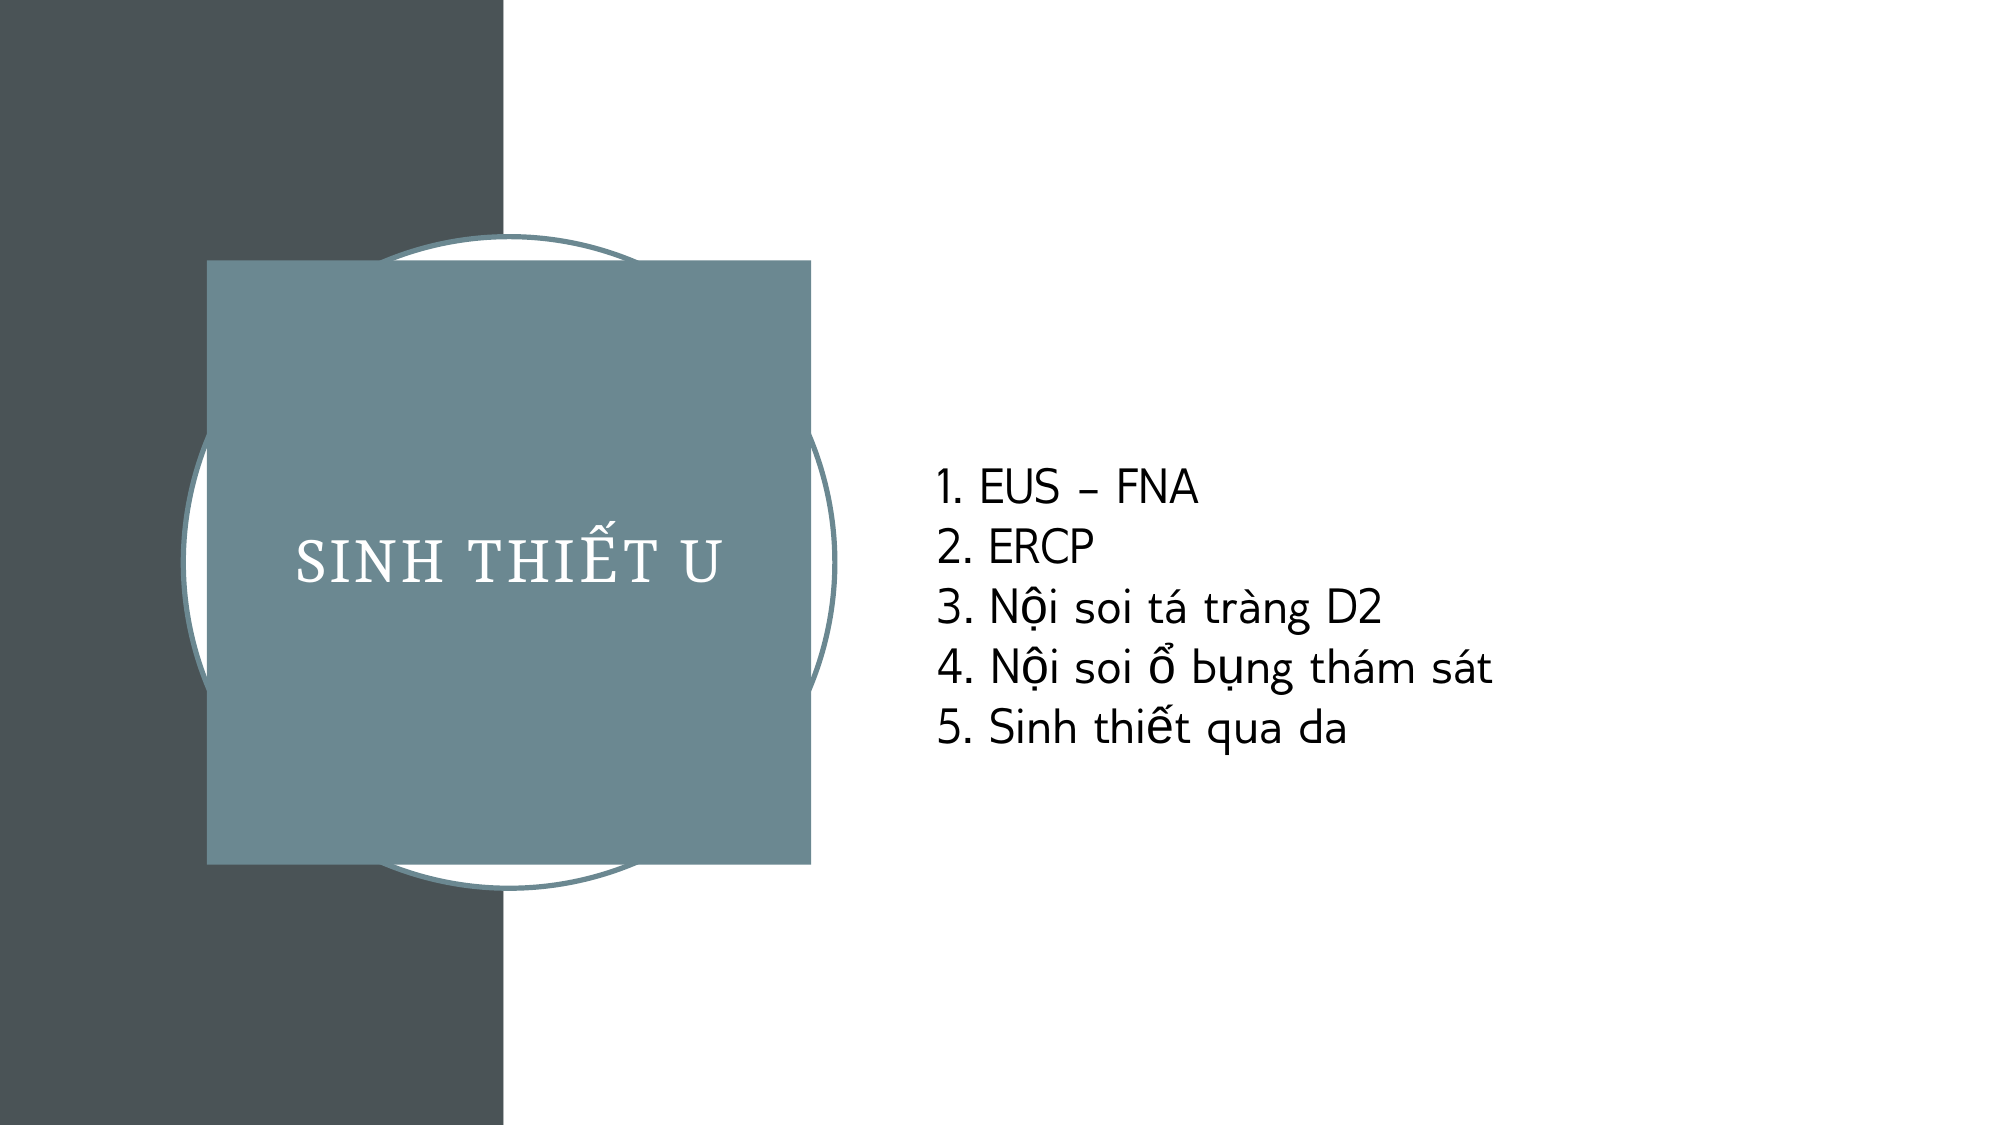

# Sinh thiết u
1. EUS – FNA
2. ERCP
3. Nội soi tá tràng D2
4. Nội soi ổ bụng thám sát
5. Sinh thiết qua da